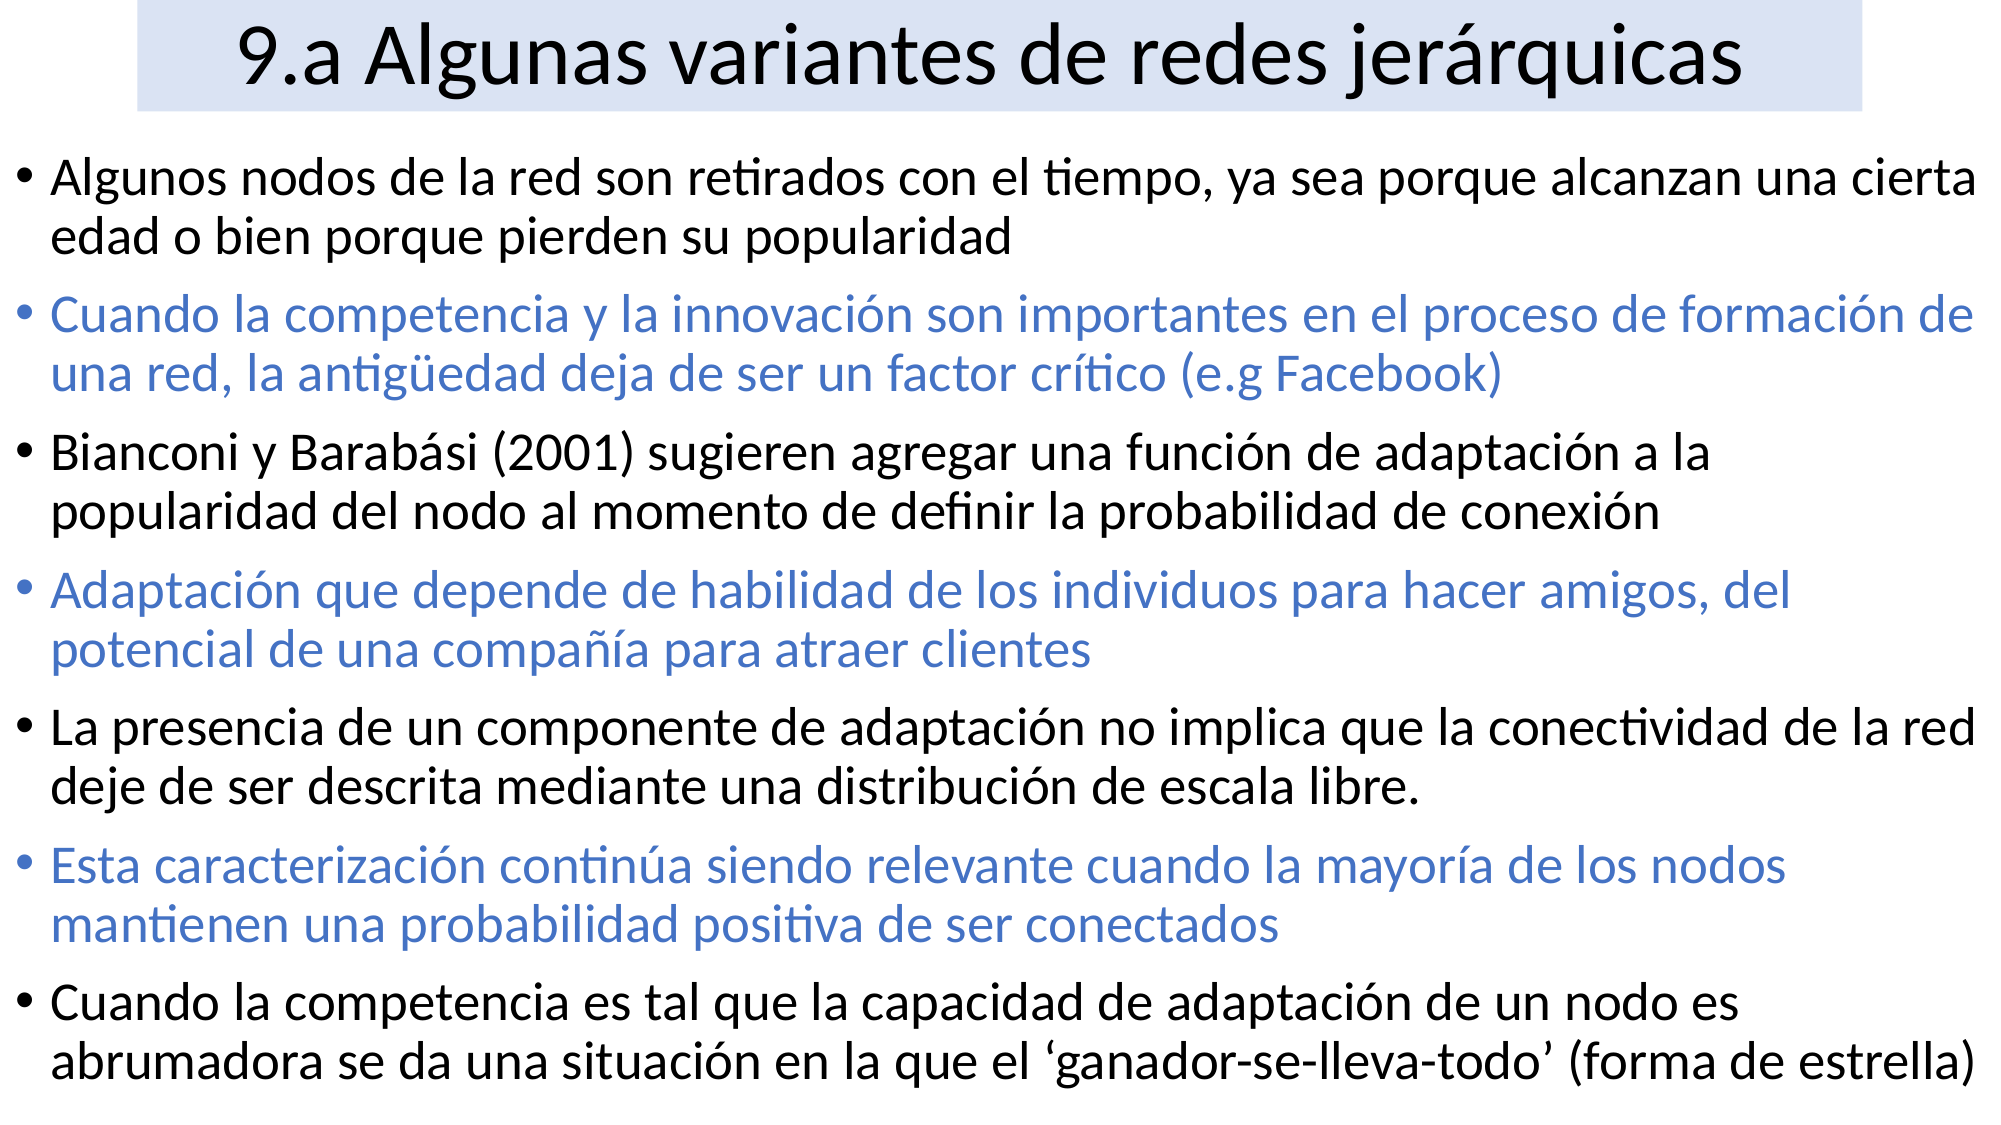

# 9.a Algunas variantes de redes jerárquicas
Algunos nodos de la red son retirados con el tiempo, ya sea porque alcanzan una cierta edad o bien porque pierden su popularidad
Cuando la competencia y la innovación son importantes en el proceso de formación de una red, la antigüedad deja de ser un factor crítico (e.g Facebook)
Bianconi y Barabási (2001) sugieren agregar una función de adaptación a la popularidad del nodo al momento de definir la probabilidad de conexión
Adaptación que depende de habilidad de los individuos para hacer amigos, del potencial de una compañía para atraer clientes
La presencia de un componente de adaptación no implica que la conectividad de la red deje de ser descrita mediante una distribución de escala libre.
Esta caracterización continúa siendo relevante cuando la mayoría de los nodos mantienen una probabilidad positiva de ser conectados
Cuando la competencia es tal que la capacidad de adaptación de un nodo es abrumadora se da una situación en la que el ‘ganador-se-lleva-todo’ (forma de estrella)